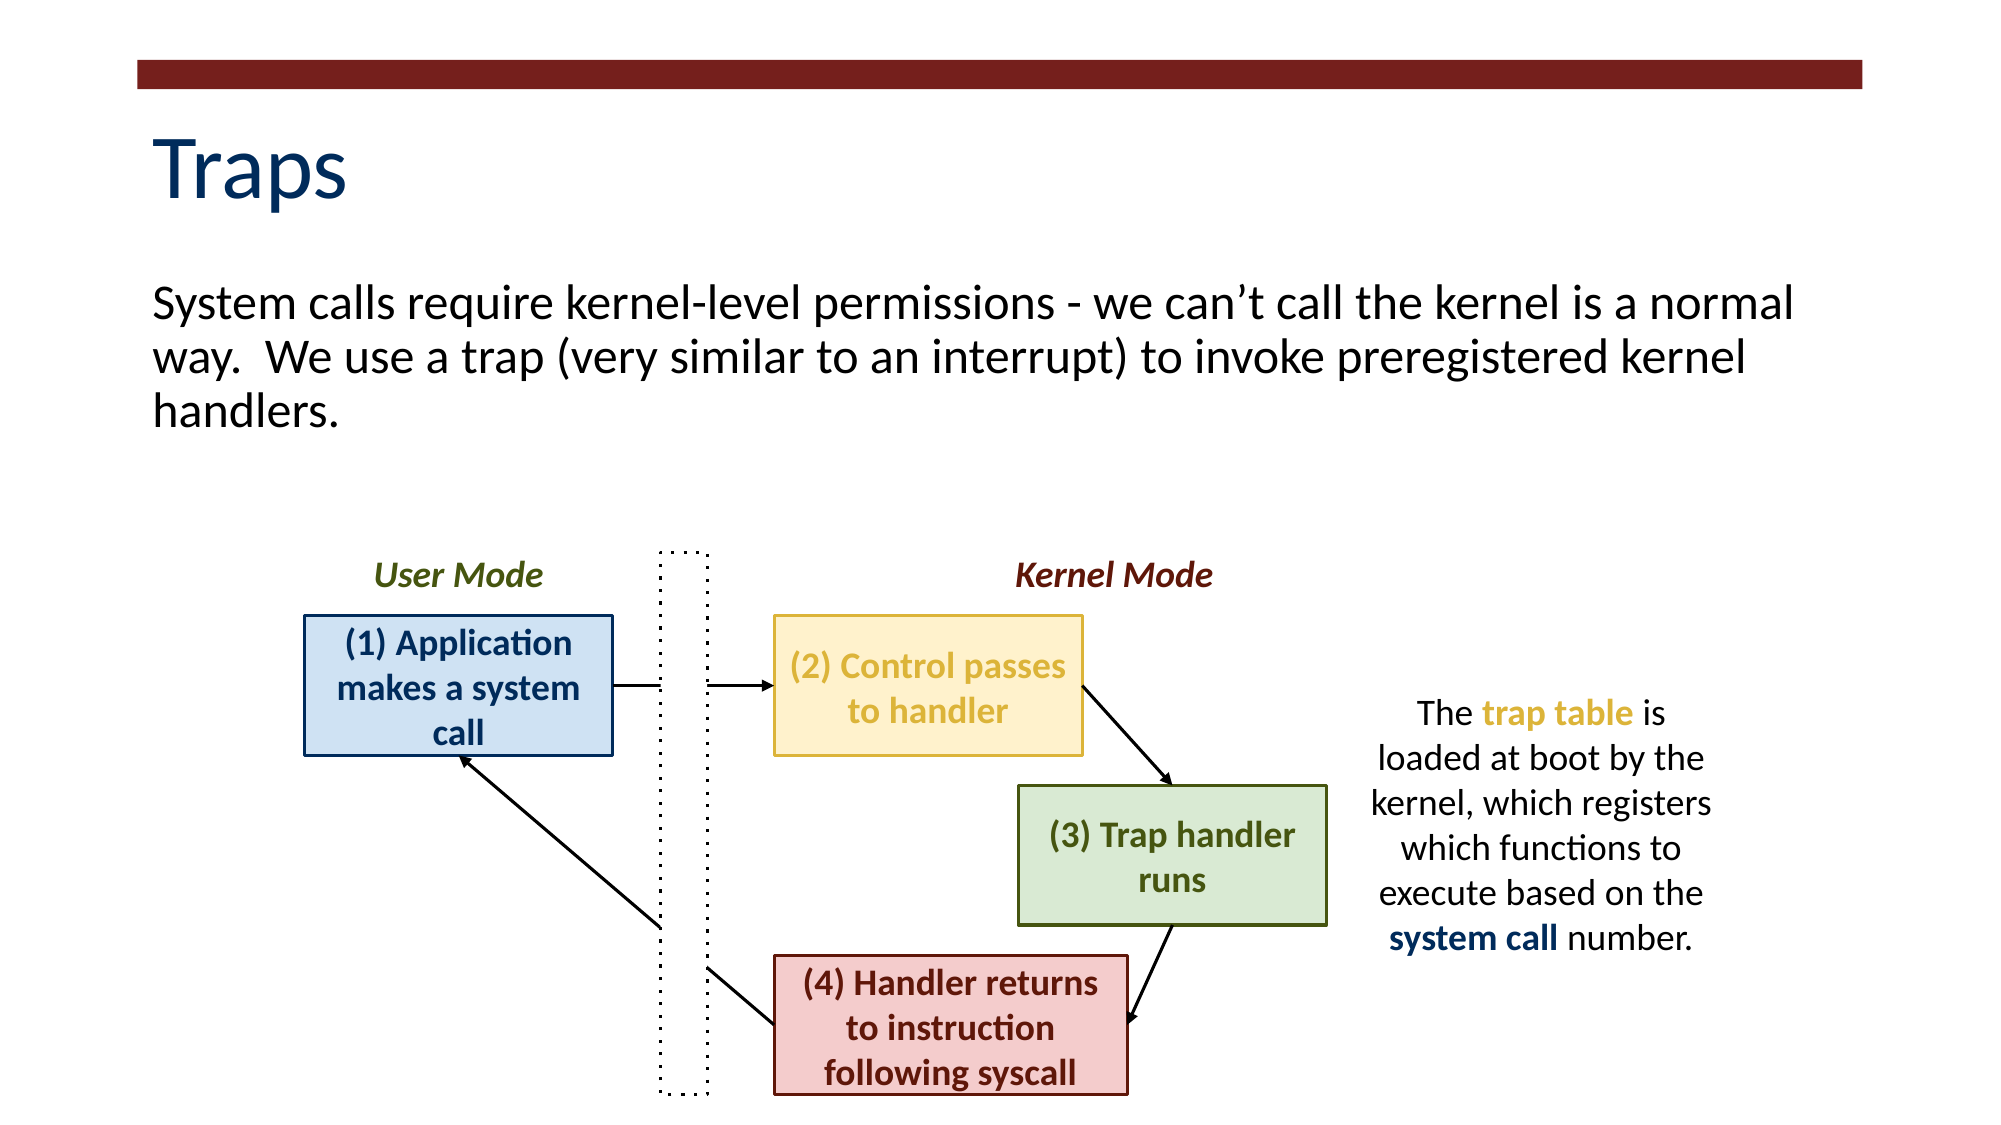

# Traps
System calls require kernel-level permissions - we can’t call the kernel is a normal way.  We use a trap (very similar to an interrupt) to invoke preregistered kernel handlers.

User Mode
Kernel Mode

(1) Application makes a system call
(2) Control passes to handler
The trap table is loaded at boot by the kernel, which registers which functions to execute based on the system call number.
(3) Trap handler runs
(4) Handler returns to instruction following syscall